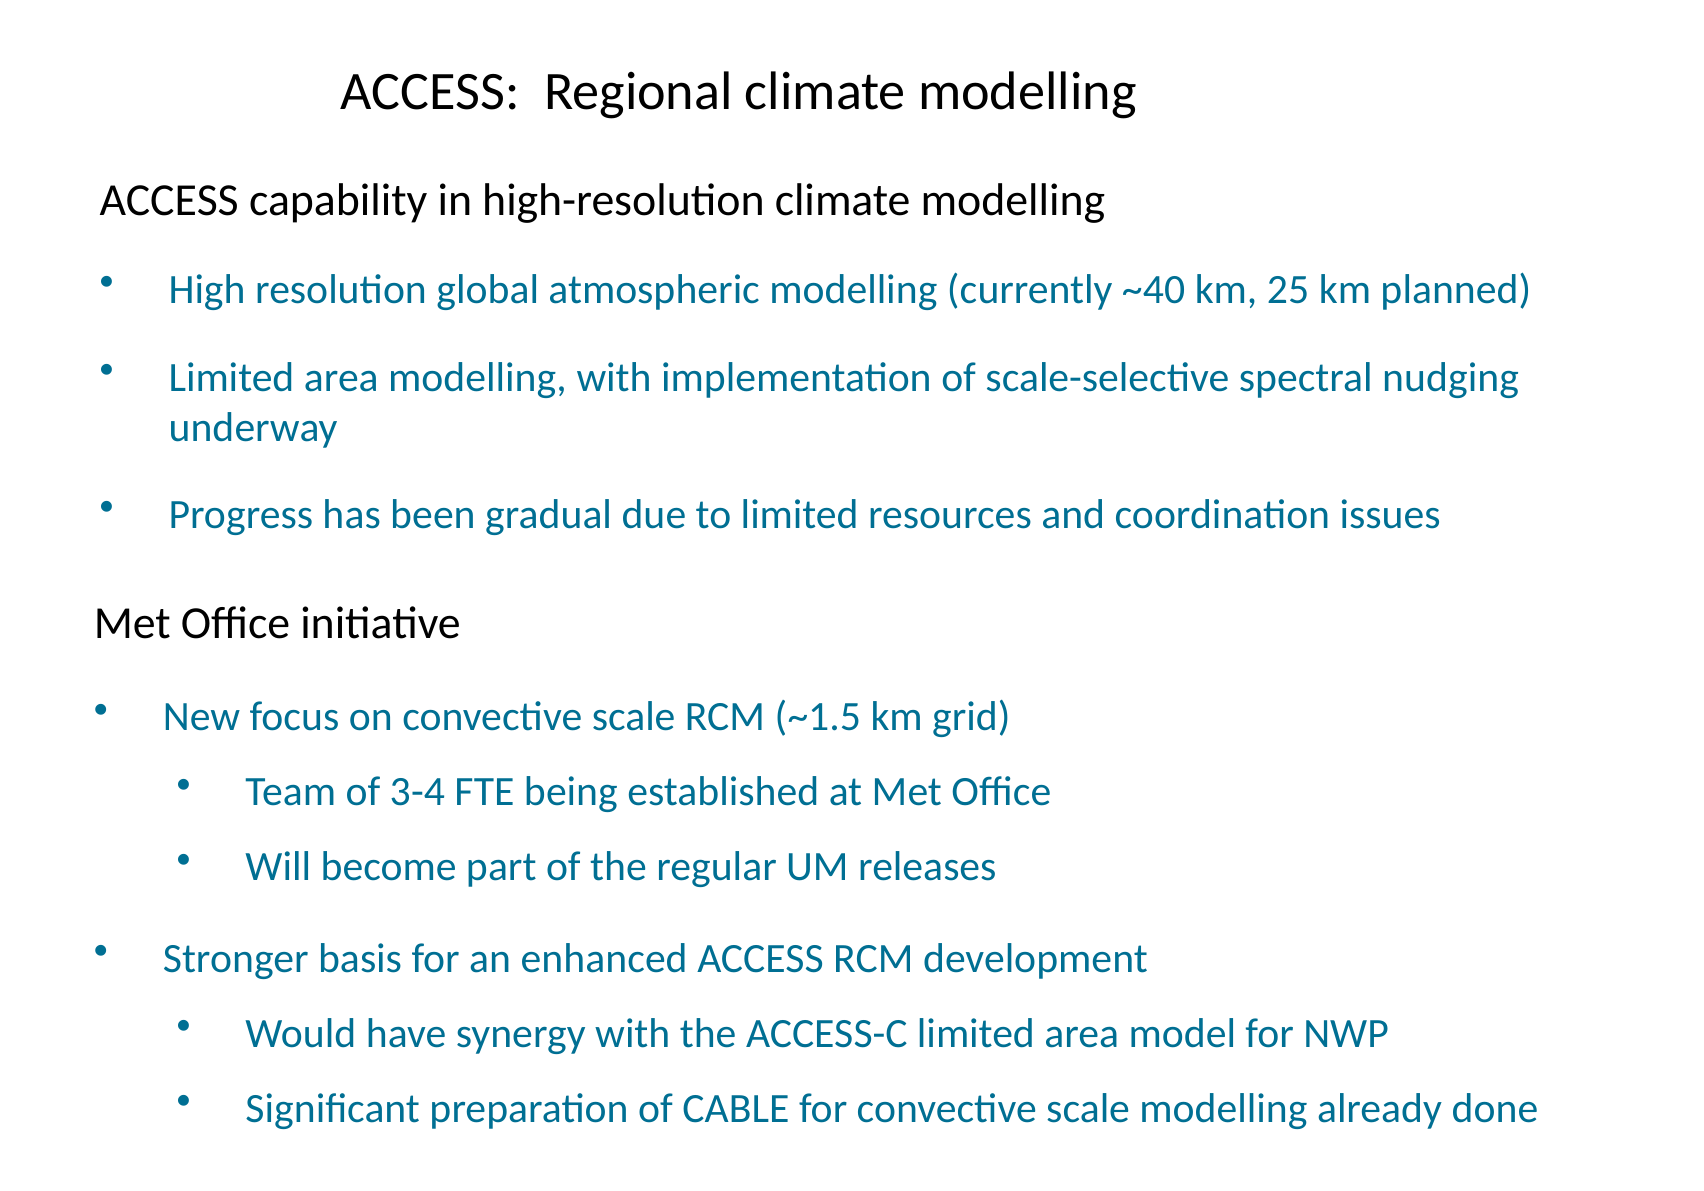

ACCESS:  Regional climate modelling
ACCESS capability in high-resolution climate modelling
High resolution global atmospheric modelling (currently ~40 km, 25 km planned)
Limited area modelling, with implementation of scale-selective spectral nudging underway
Progress has been gradual due to limited resources and coordination issues
Met Office initiative
New focus on convective scale RCM (~1.5 km grid)
Team of 3-4 FTE being established at Met Office
Will become part of the regular UM releases
Stronger basis for an enhanced ACCESS RCM development
Would have synergy with the ACCESS-C limited area model for NWP
Significant preparation of CABLE for convective scale modelling already done

24